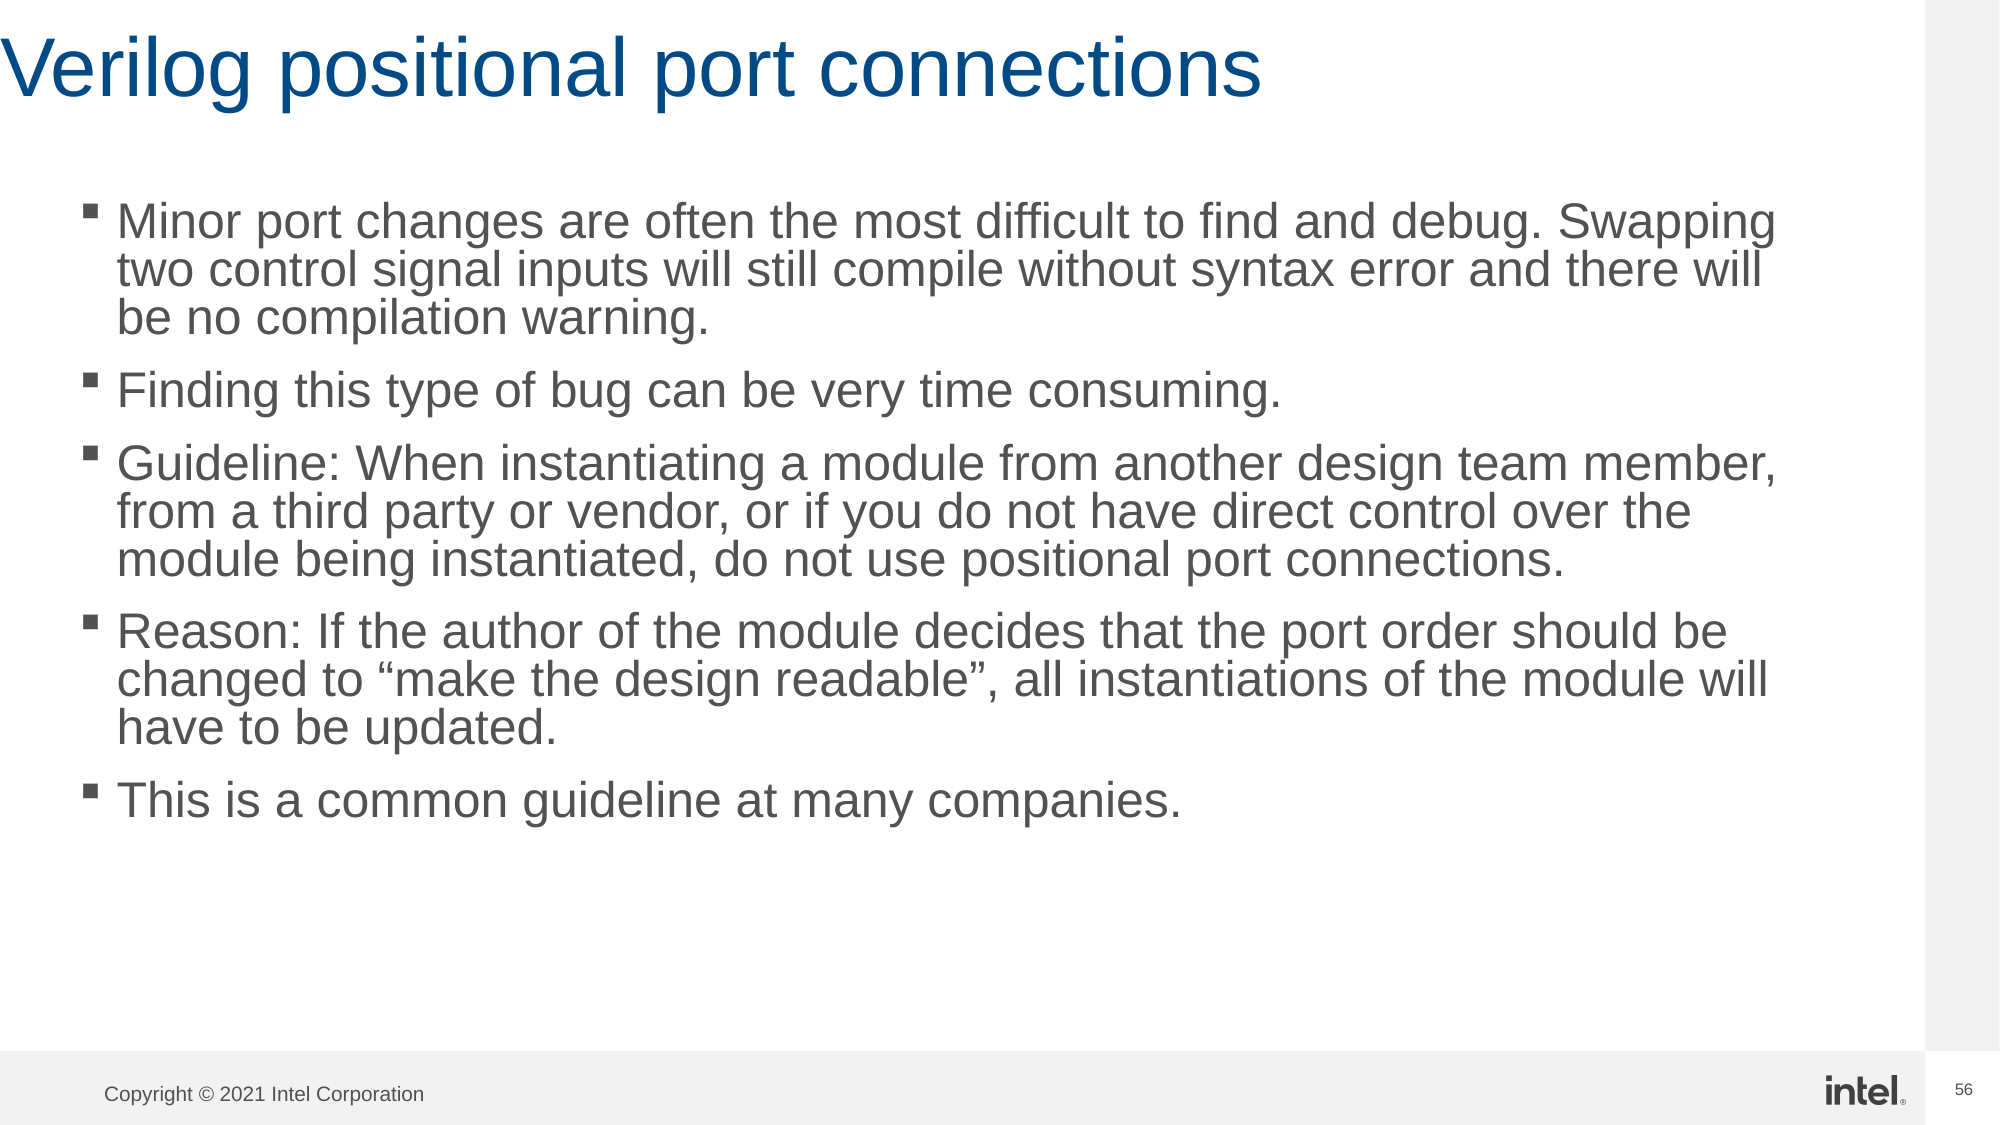

56

# Verilog positional port connections
Minor port changes are often the most difficult to find and debug. Swapping two control signal inputs will still compile without syntax error and there will be no compilation warning.
Finding this type of bug can be very time consuming.
Guideline: When instantiating a module from another design team member, from a third party or vendor, or if you do not have direct control over the module being instantiated, do not use positional port connections.
Reason: If the author of the module decides that the port order should be changed to “make the design readable”, all instantiations of the module will have to be updated.
This is a common guideline at many companies.